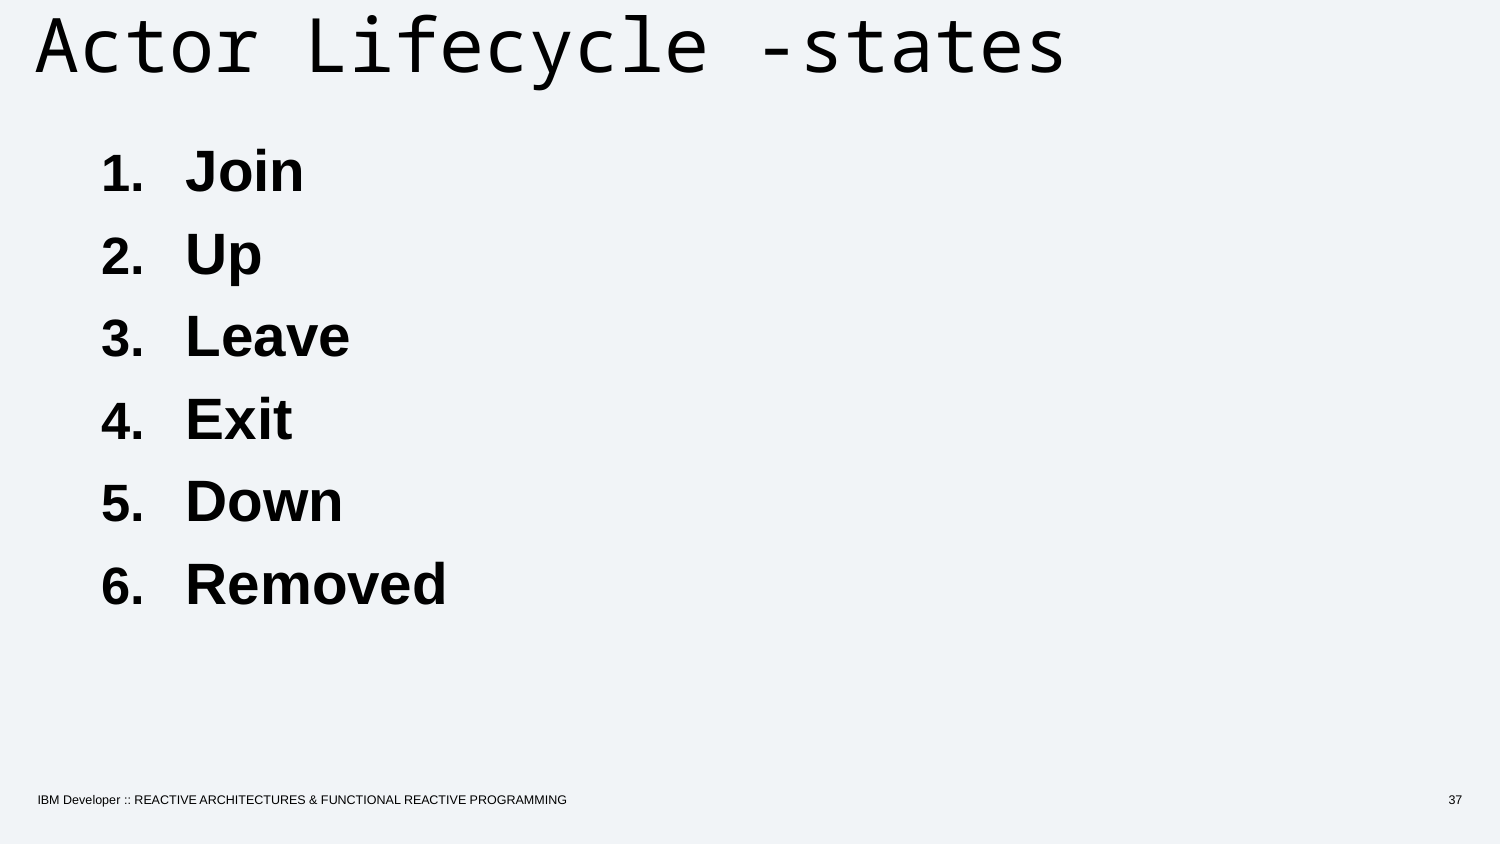

# Actor Lifecycle -states
Join
Up
Leave
Exit
Down
Removed
IBM Developer :: REACTIVE ARCHITECTURES & FUNCTIONAL REACTIVE PROGRAMMING
37